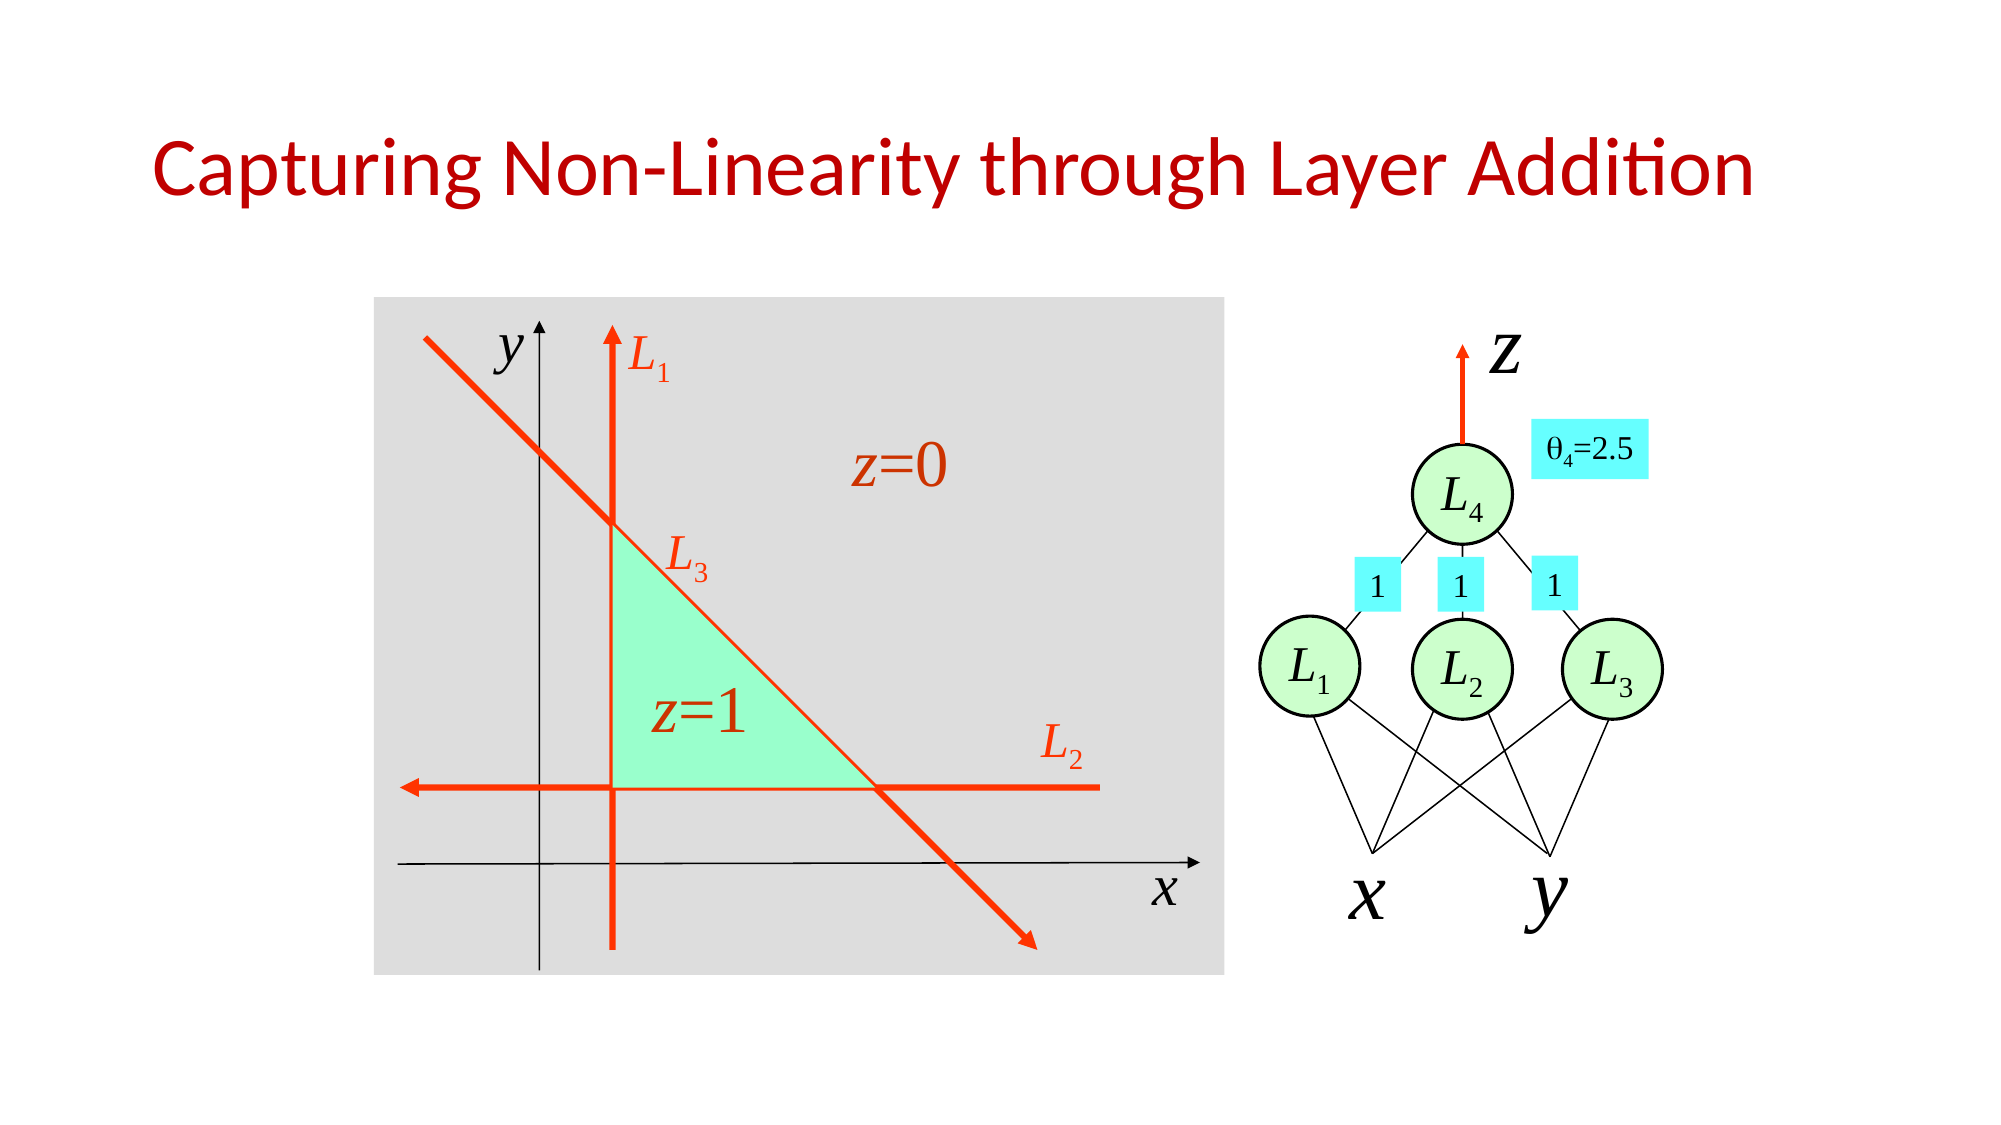

# Capturing Non-Linearity through Layer Addition
z

L4

y

x

L1

L3
L2

z=0
θ4=2.5
1
1
1

L1

y
x
L2

L3

z=1